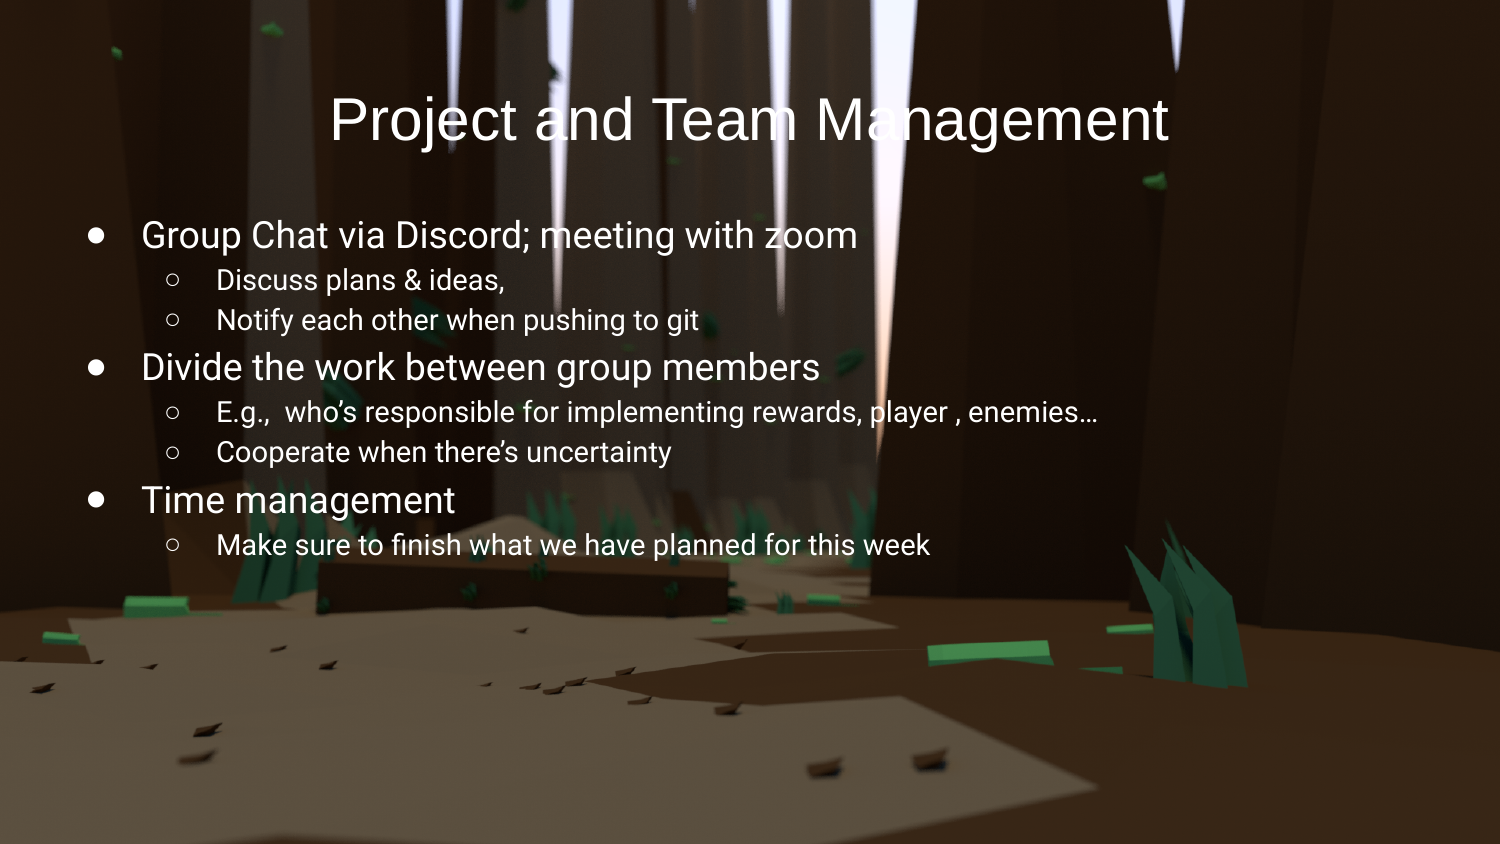

# Project and Team Management
Group Chat via Discord; meeting with zoom
Discuss plans & ideas,
Notify each other when pushing to git
Divide the work between group members
E.g.,  who’s responsible for implementing rewards, player , enemies…
Cooperate when there’s uncertainty
Time management
Make sure to finish what we have planned for this week